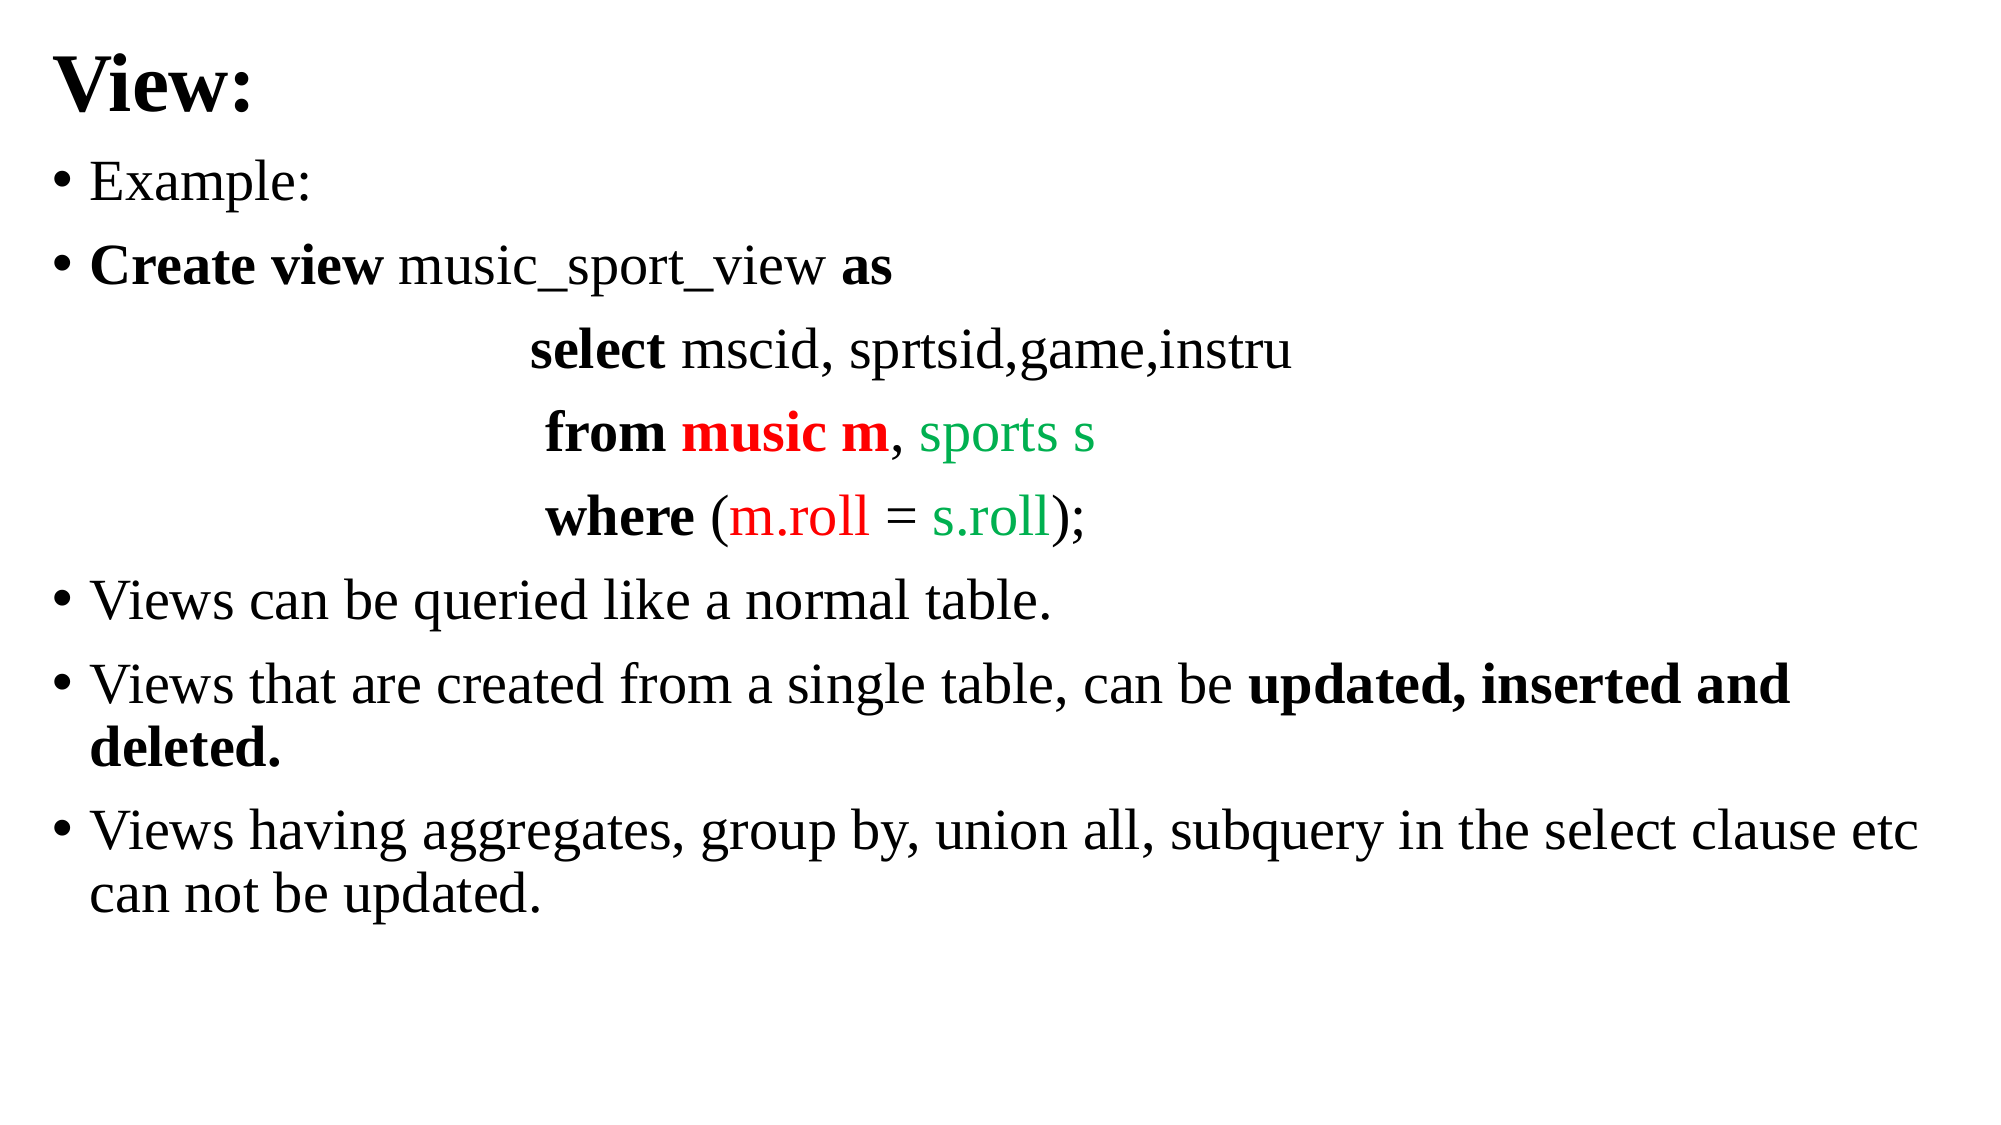

View:
Example:
Create view music_sport_view as
                                 select mscid, sprtsid,game,instru
                                  from music m, sports s
                                  where (m.roll = s.roll);
Views can be queried like a normal table.
Views that are created from a single table, can be updated, inserted and deleted.
Views having aggregates, group by, union all, subquery in the select clause etc can not be updated.